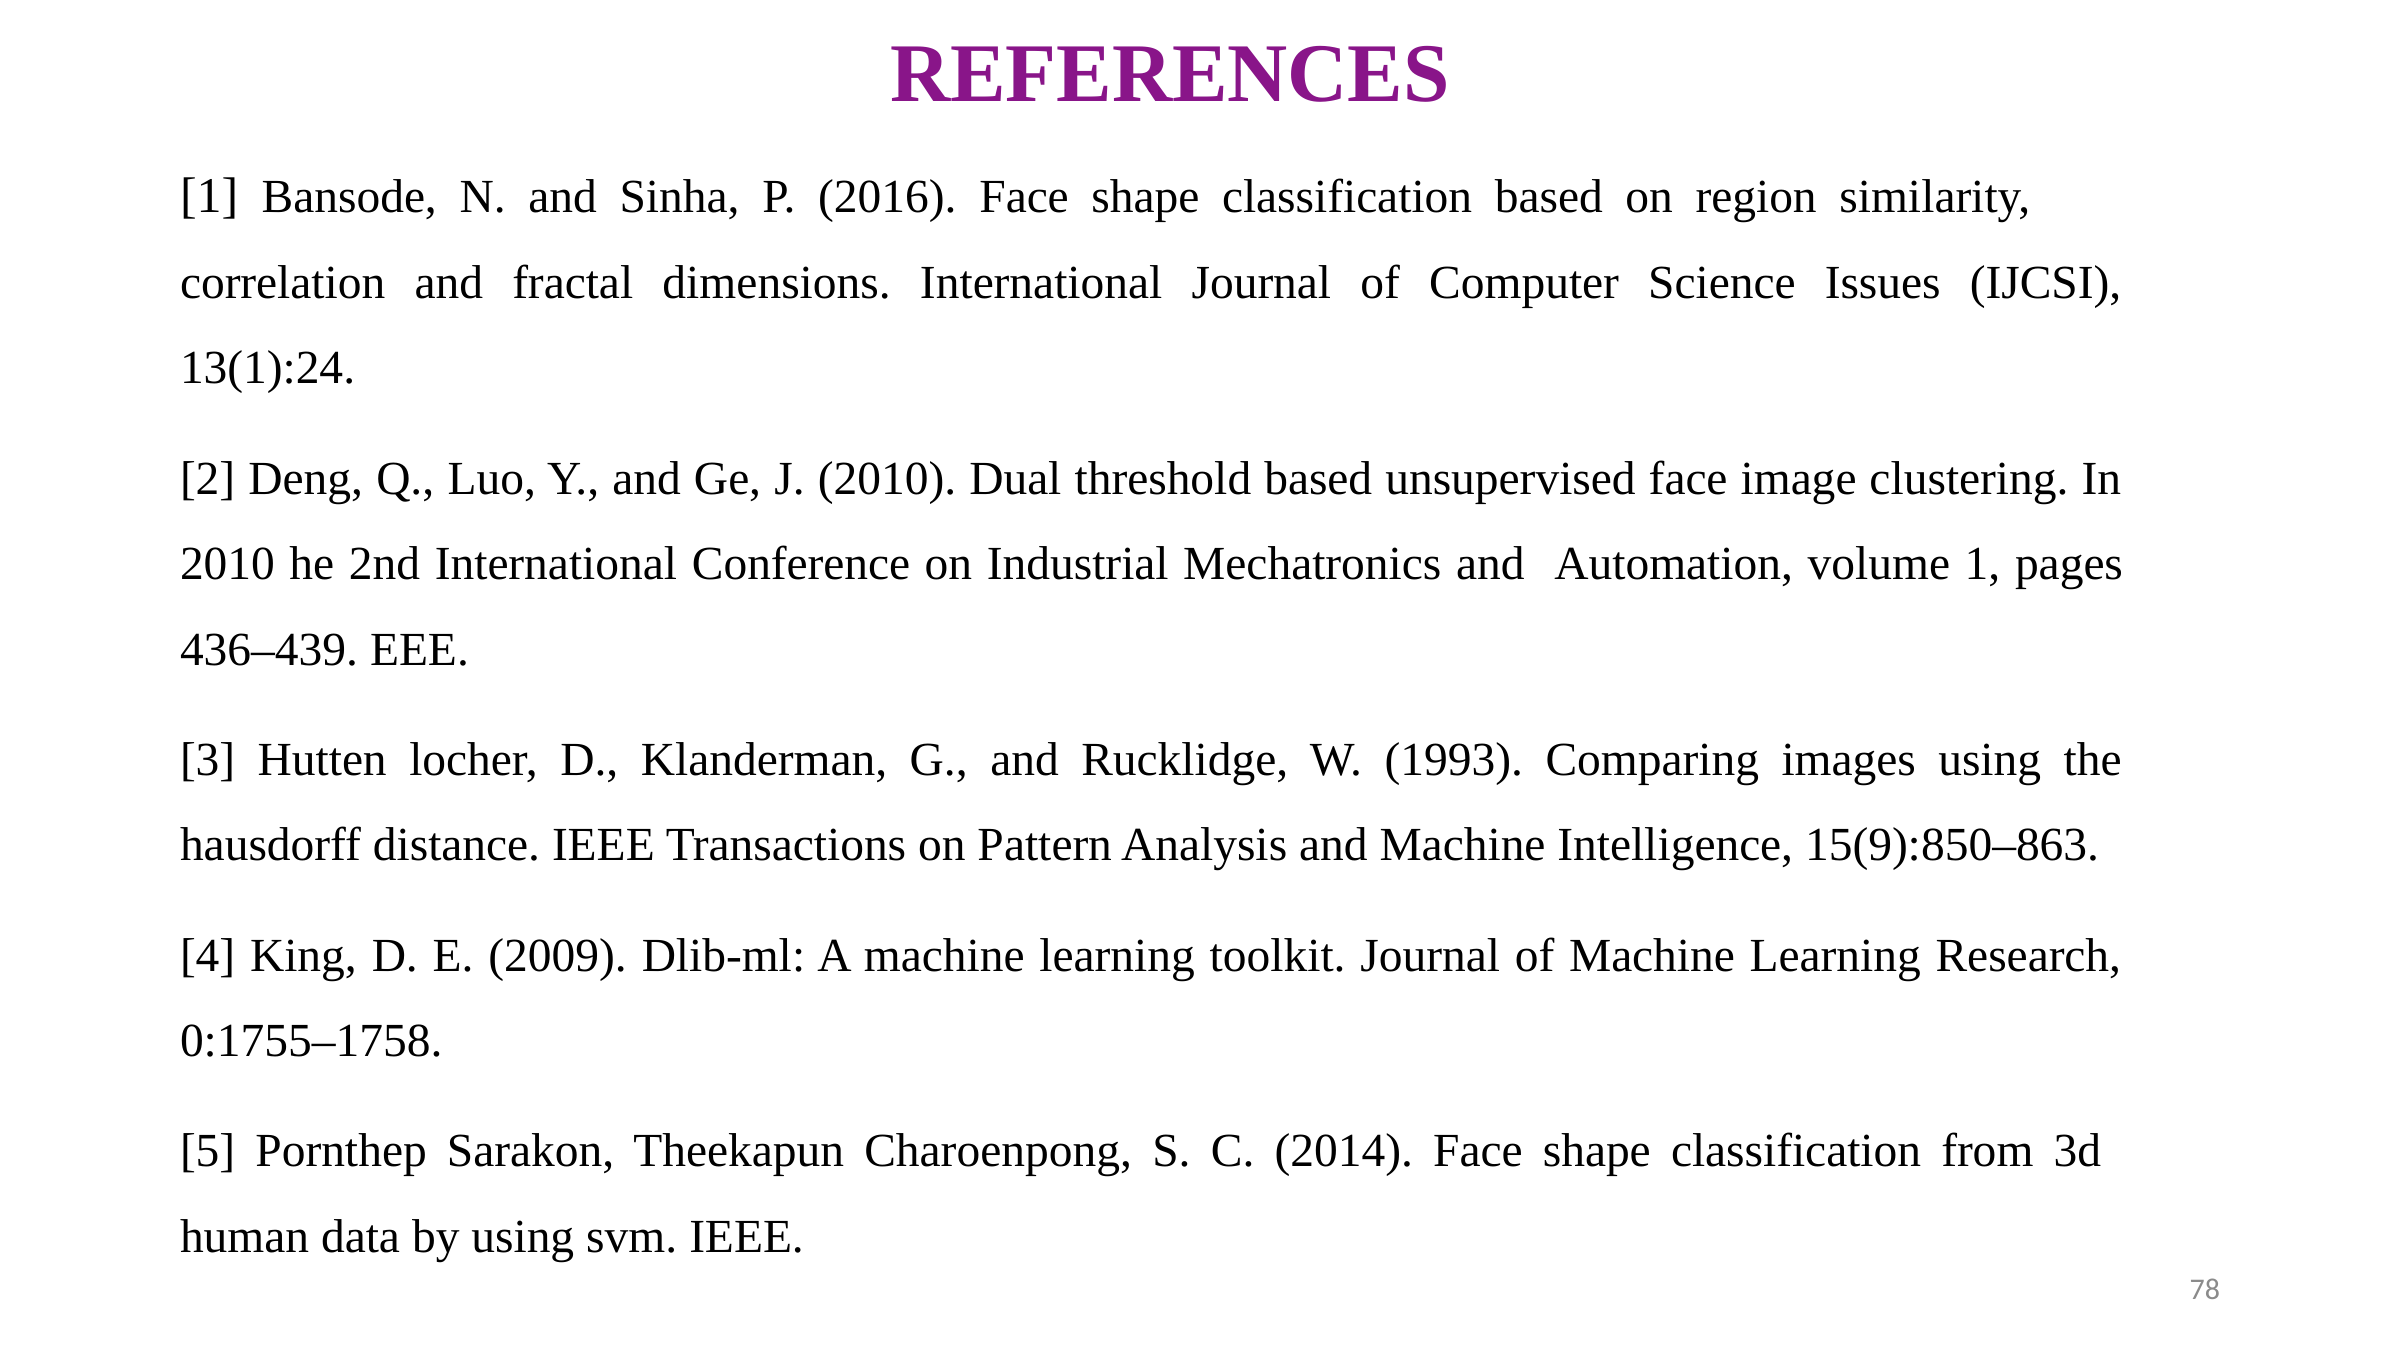

# REFERENCES
[1] Bansode, N. and Sinha, P. (2016). Face shape classification based on region similarity,     correlation and fractal dimensions. International Journal of Computer Science Issues (IJCSI), 13(1):24.
[2] Deng, Q., Luo, Y., and Ge, J. (2010). Dual threshold based unsupervised face image clustering. In 2010 he 2nd International Conference on Industrial Mechatronics and 	Automation, volume 1, pages 436–439. EEE.
[3] Hutten locher, D., Klanderman, G., and Rucklidge, W. (1993). Comparing images using the hausdorff distance. IEEE Transactions on Pattern Analysis and Machine Intelligence, 15(9):850–863.
[4] King, D. E. (2009). Dlib-ml: A machine learning toolkit. Journal of Machine Learning Research, 0:1755–1758.
[5] Pornthep Sarakon, Theekapun Charoenpong, S. C. (2014). Face shape classification from 3d  human data by using svm. IEEE.
78